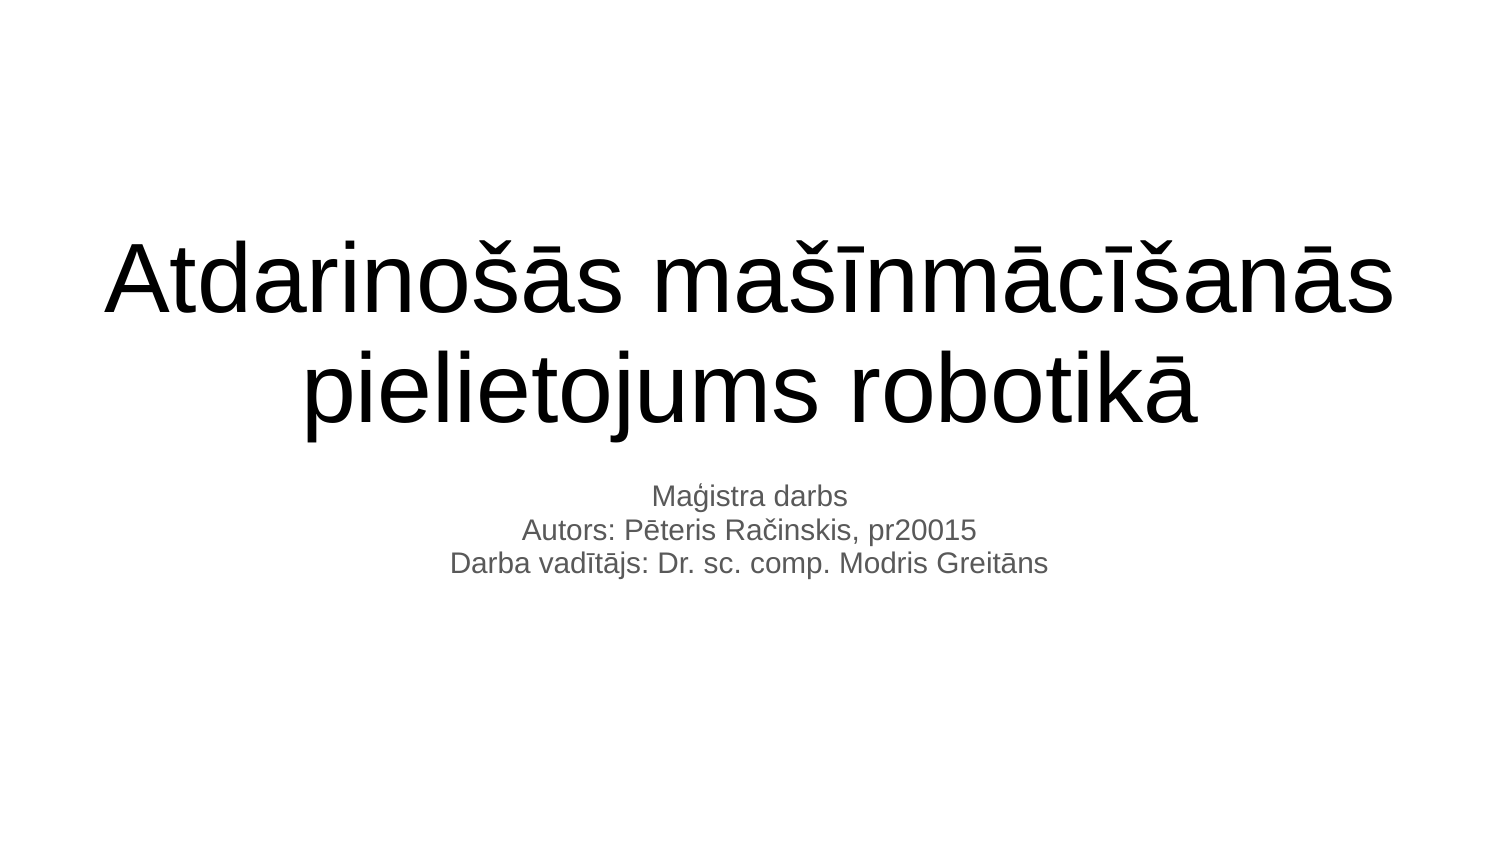

# Atdarinošās mašīnmācīšanās pielietojums robotikā
Maģistra darbs
Autors: Pēteris Račinskis, pr20015
Darba vadītājs: Dr. sc. comp. Modris Greitāns